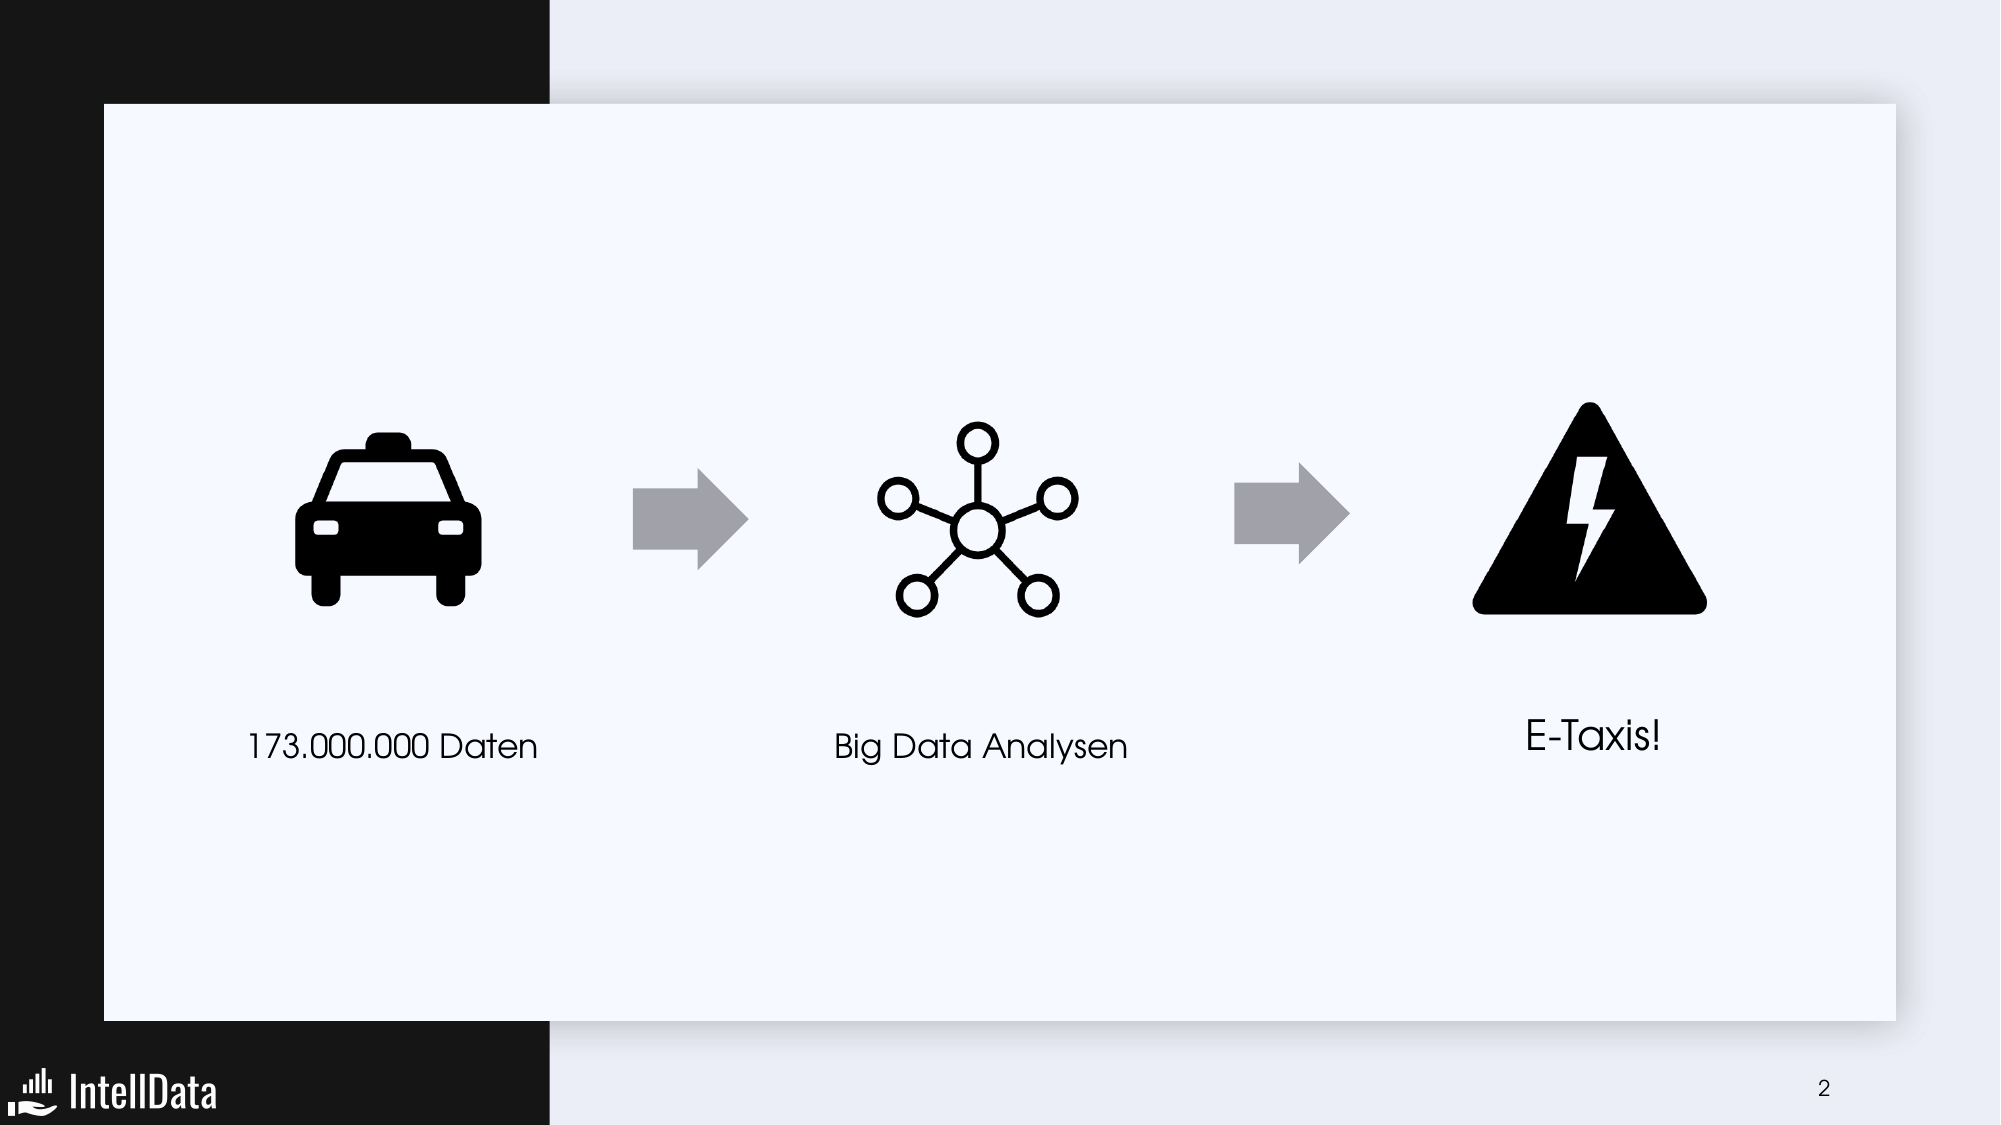

#

E-Taxis!
173.000.000 Daten
Big Data Analysen
2